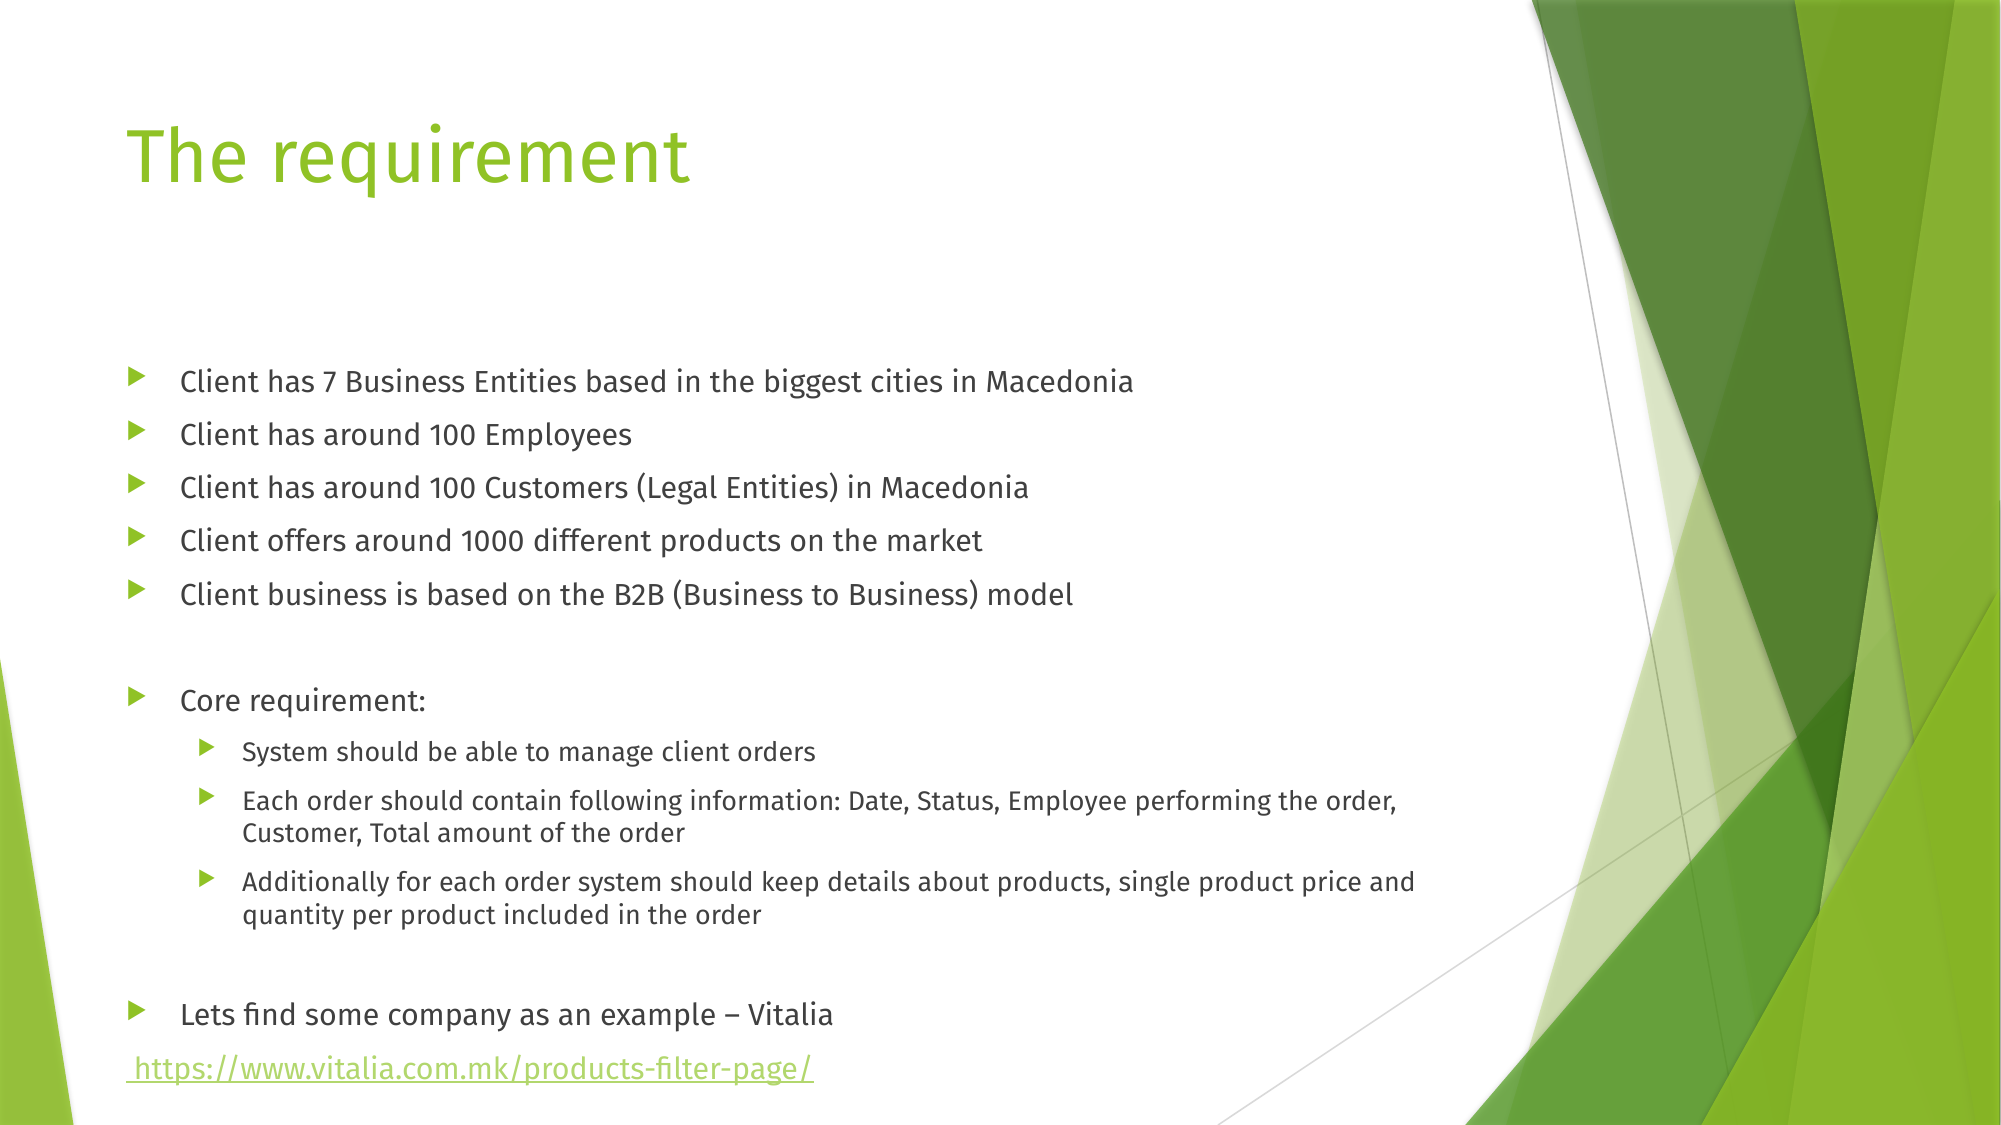

# The requirement
Client has 7 Business Entities based in the biggest cities in Macedonia
Client has around 100 Employees
Client has around 100 Customers (Legal Entities) in Macedonia
Client offers around 1000 different products on the market
Client business is based on the B2B (Business to Business) model

Core requirement:
System should be able to manage client orders
Each order should contain following information: Date, Status, Employee performing the order, Customer, Total amount of the order
Additionally for each order system should keep details about products, single product price and quantity per product included in the order

Lets find some company as an example – Vitalia
 https://www.vitalia.com.mk/products-filter-page/